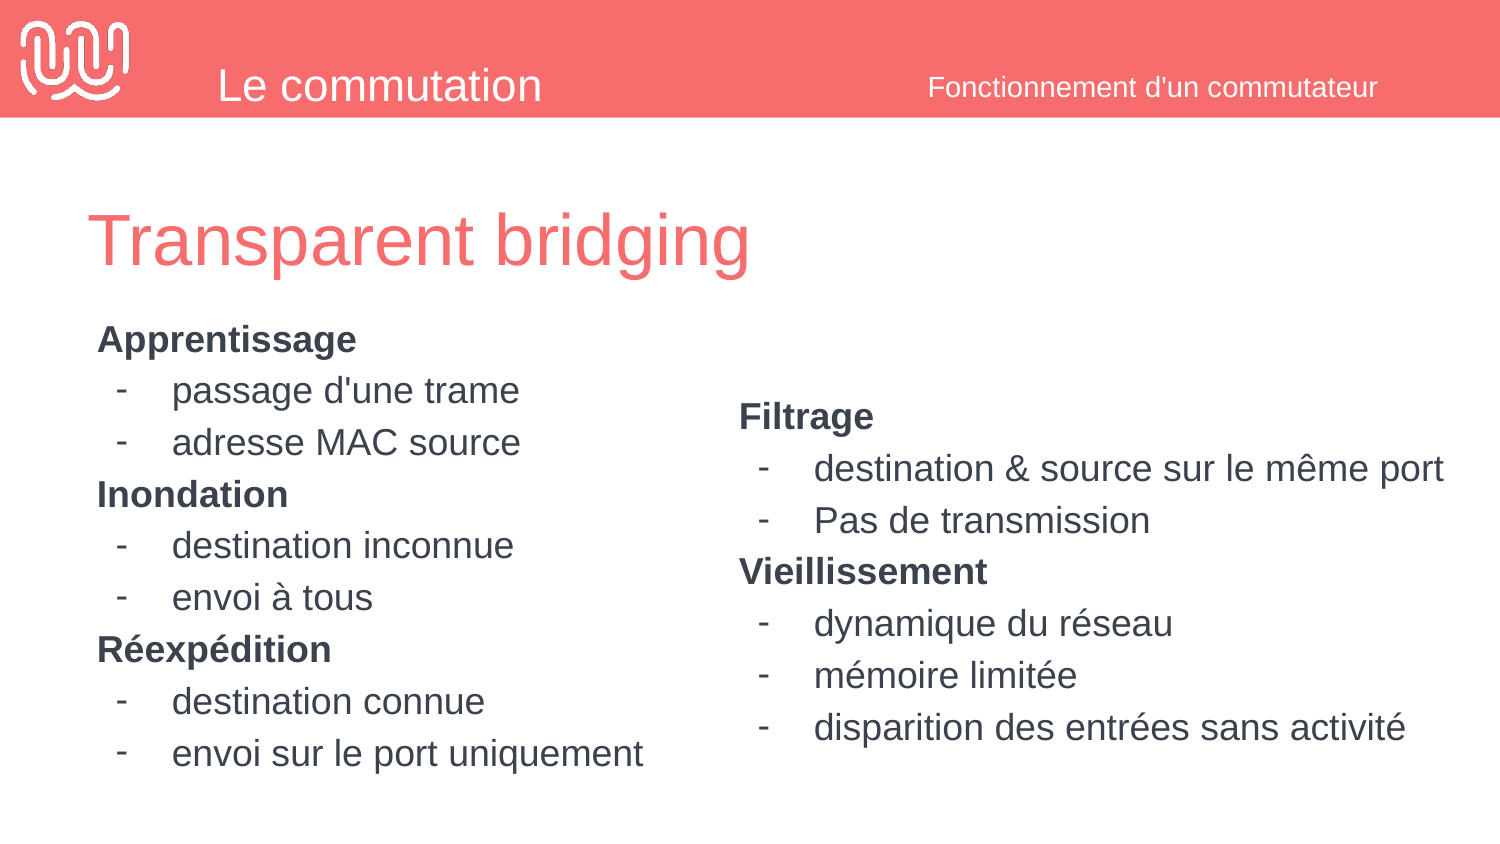

Le commutation
Fonctionnement d'un commutateur
Transparent bridging
Apprentissage
passage d'une trame
adresse MAC source
Inondation
destination inconnue
envoi à tous
Réexpédition
destination connue
envoi sur le port uniquement

Filtrage
destination & source sur le même port
Pas de transmission
Vieillissement
dynamique du réseau
mémoire limitée
disparition des entrées sans activité